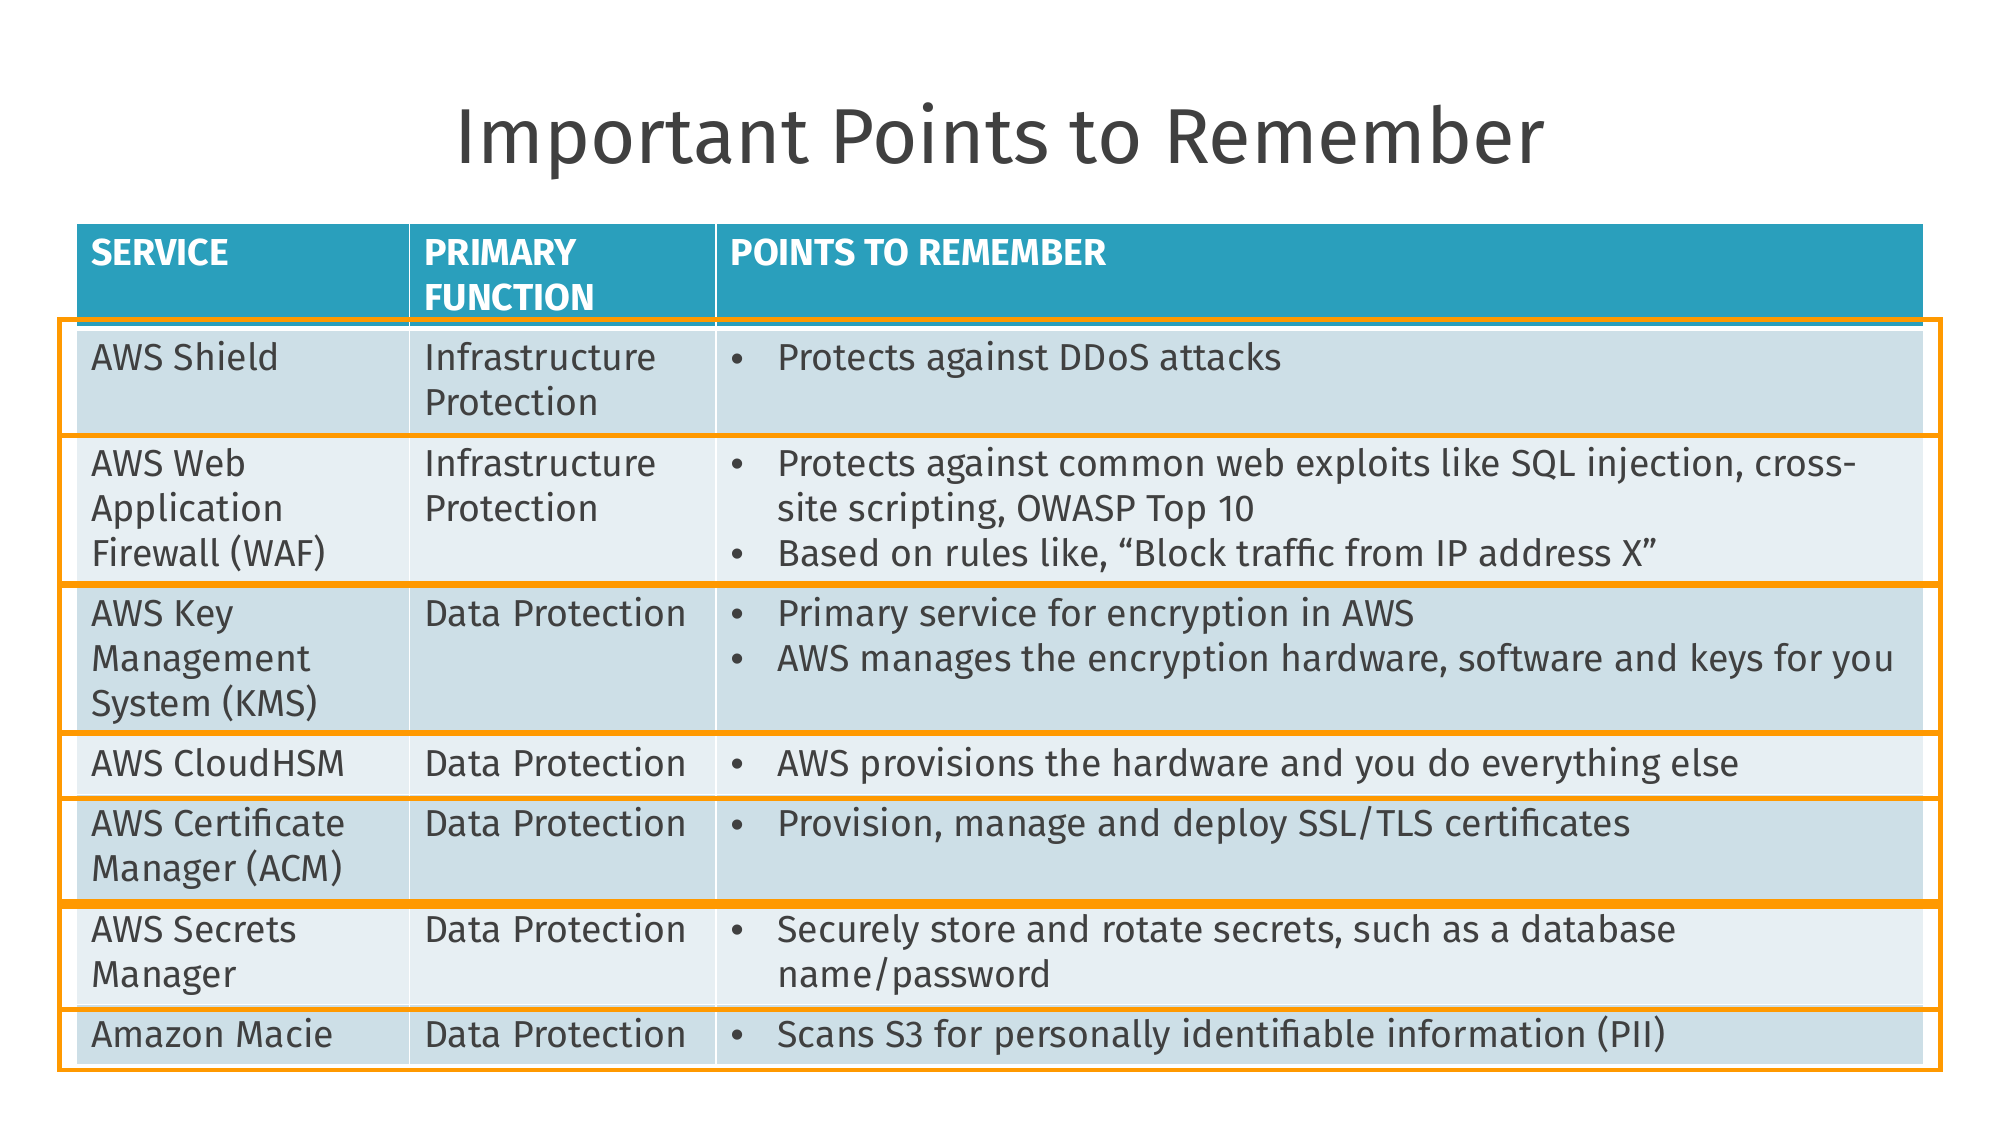

# Important Points to Remember
| SERVICE | PRIMARY FUNCTION | POINTS TO REMEMBER |
| --- | --- | --- |
| AWS Shield | Infrastructure Protection | Protects against DDoS attacks |
| AWS Web Application Firewall (WAF) | Infrastructure Protection | Protects against common web exploits like SQL injection, cross-site scripting, OWASP Top 10 Based on rules like, “Block traffic from IP address X” |
| AWS Key Management System (KMS) | Data Protection | Primary service for encryption in AWS AWS manages the encryption hardware, software and keys for you |
| AWS CloudHSM | Data Protection | AWS provisions the hardware and you do everything else |
| AWS Certificate Manager (ACM) | Data Protection | Provision, manage and deploy SSL/TLS certificates |
| AWS Secrets Manager | Data Protection | Securely store and rotate secrets, such as a database name/password |
| Amazon Macie | Data Protection | Scans S3 for personally identifiable information (PII) |